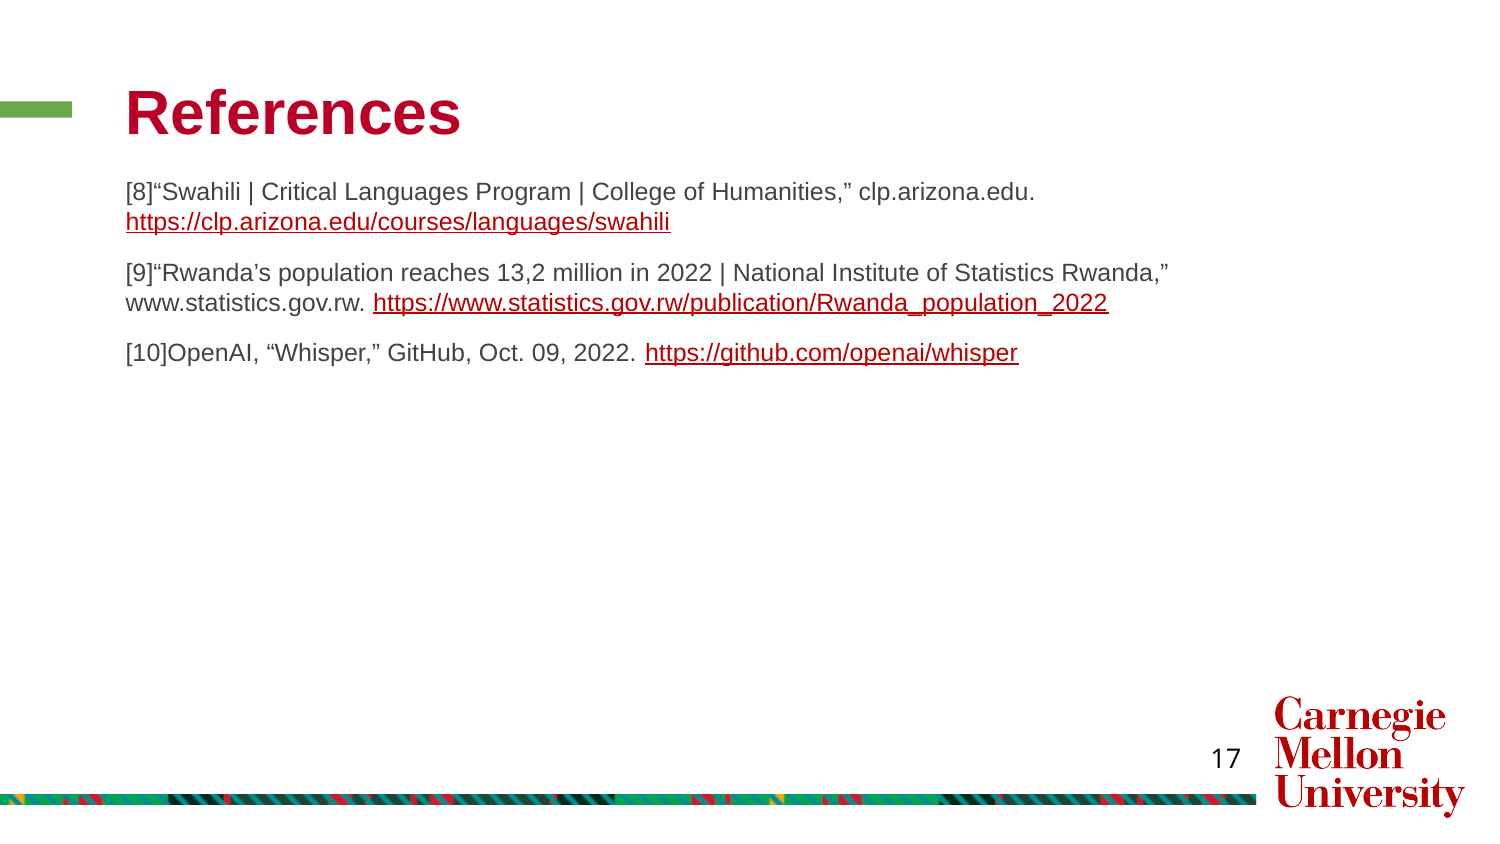

# References

[8]“Swahili | Critical Languages Program | College of Humanities,” clp.arizona.edu. https://clp.arizona.edu/courses/languages/swahili
[9]“Rwanda’s population reaches 13,2 million in 2022 | National Institute of Statistics Rwanda,” www.statistics.gov.rw. https://www.statistics.gov.rw/publication/Rwanda_population_2022
[10]OpenAI, “Whisper,” GitHub, Oct. 09, 2022. https://github.com/openai/whisper
17